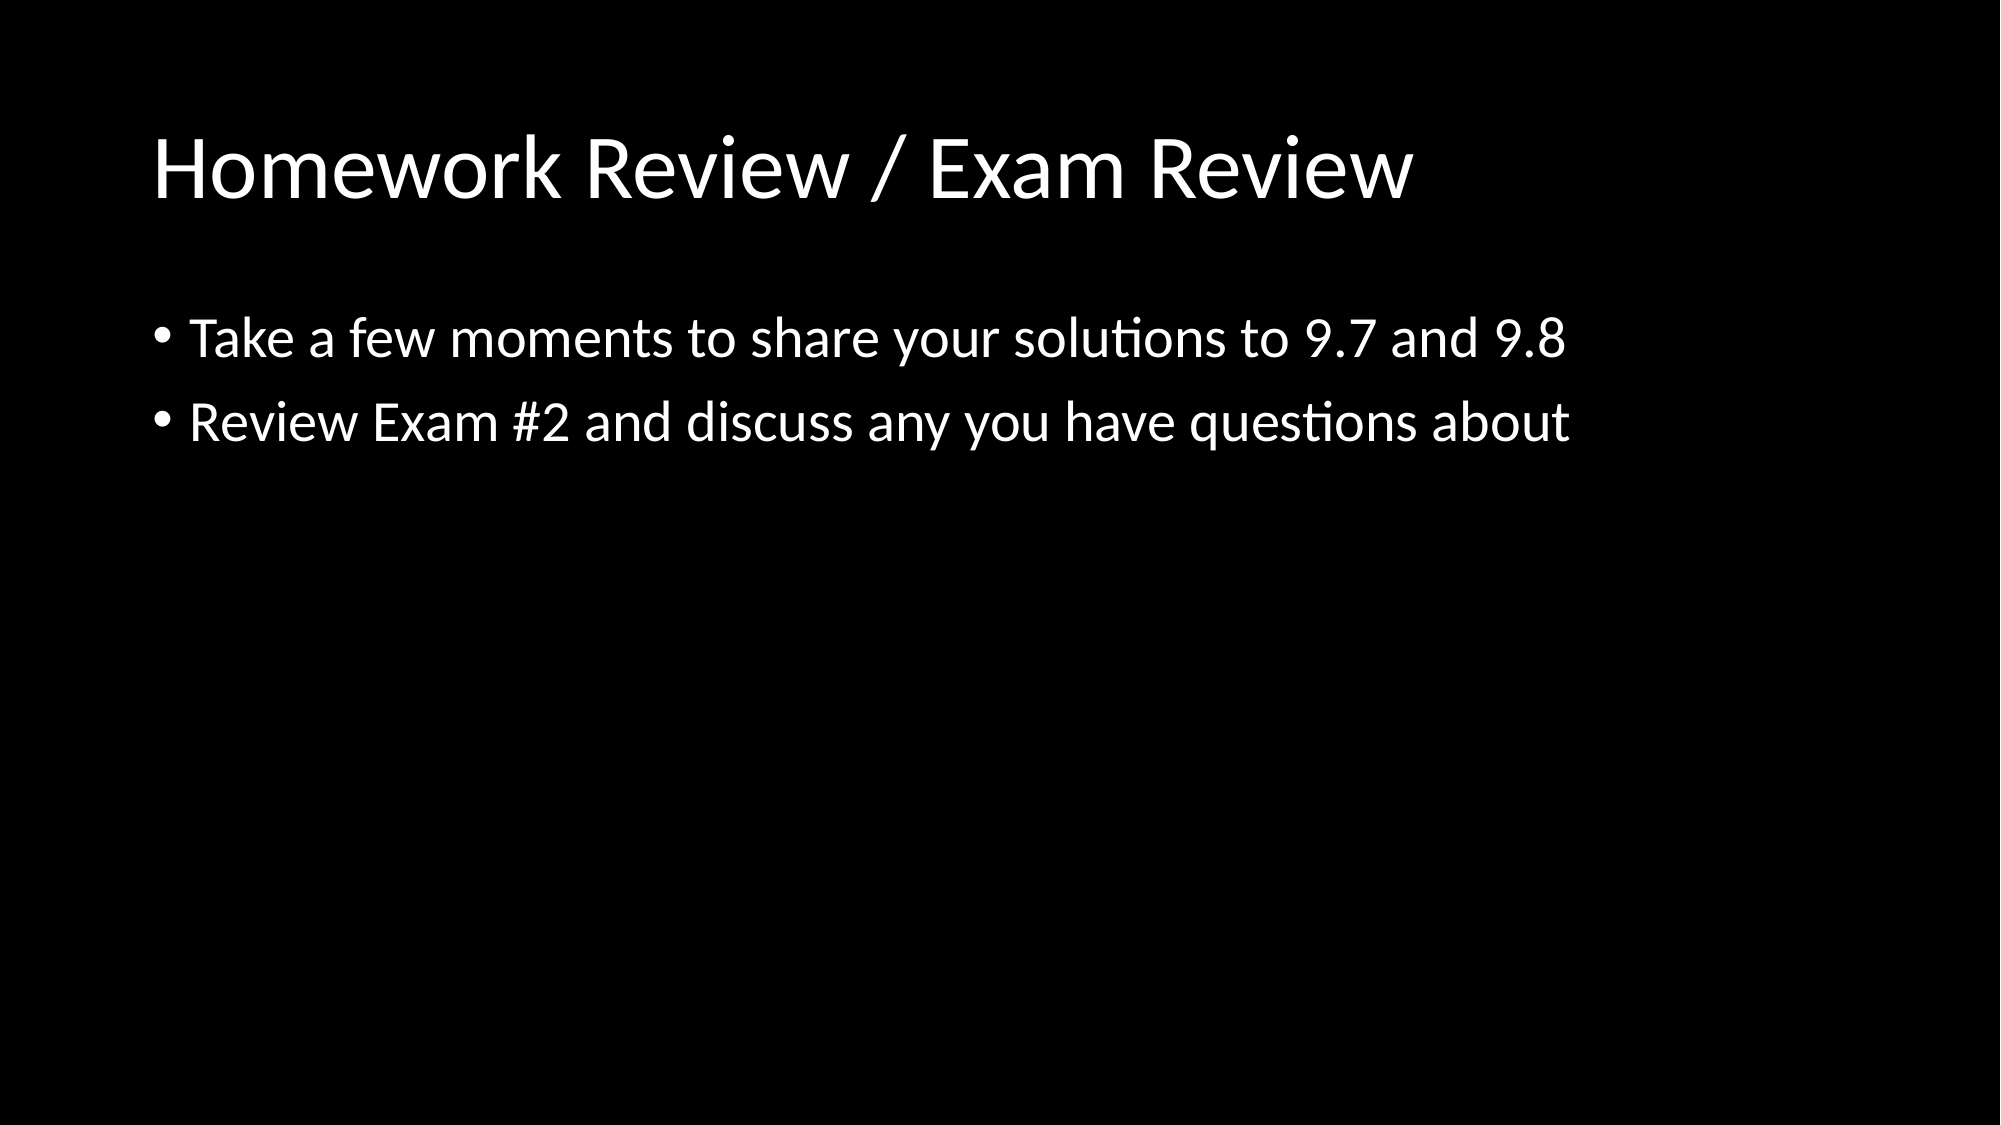

# Homework Review / Exam Review
Take a few moments to share your solutions to 9.7 and 9.8
Review Exam #2 and discuss any you have questions about